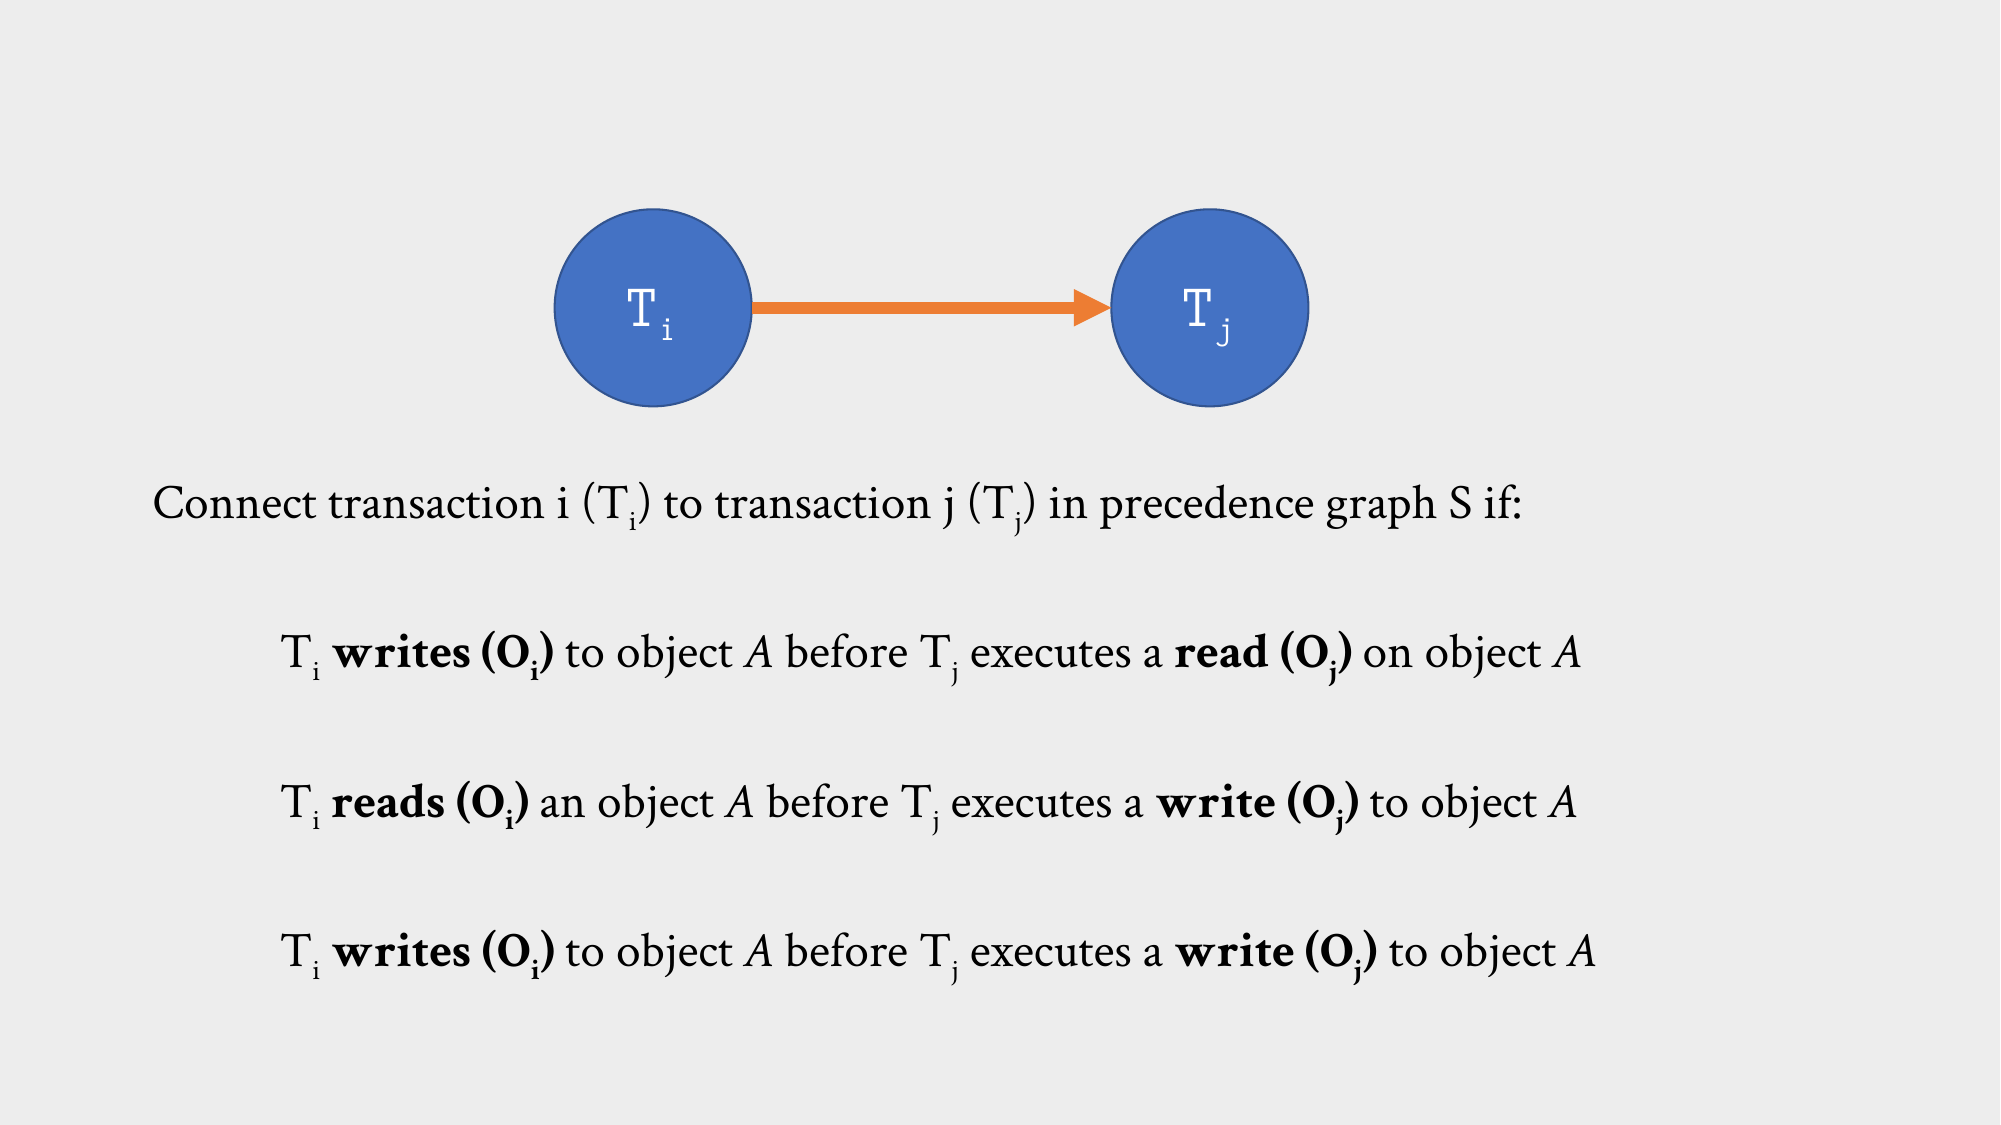

Tj
Ti
Connect transaction i (Ti) to transaction j (Tj) in precedence graph S if:

	Ti writes (Oi) to object A before Tj executes a read (Oj) on object A

	Ti reads (Oi) an object A before Tj executes a write (Oj) to object A

	Ti writes (Oi) to object A before Tj executes a write (Oj) to object A